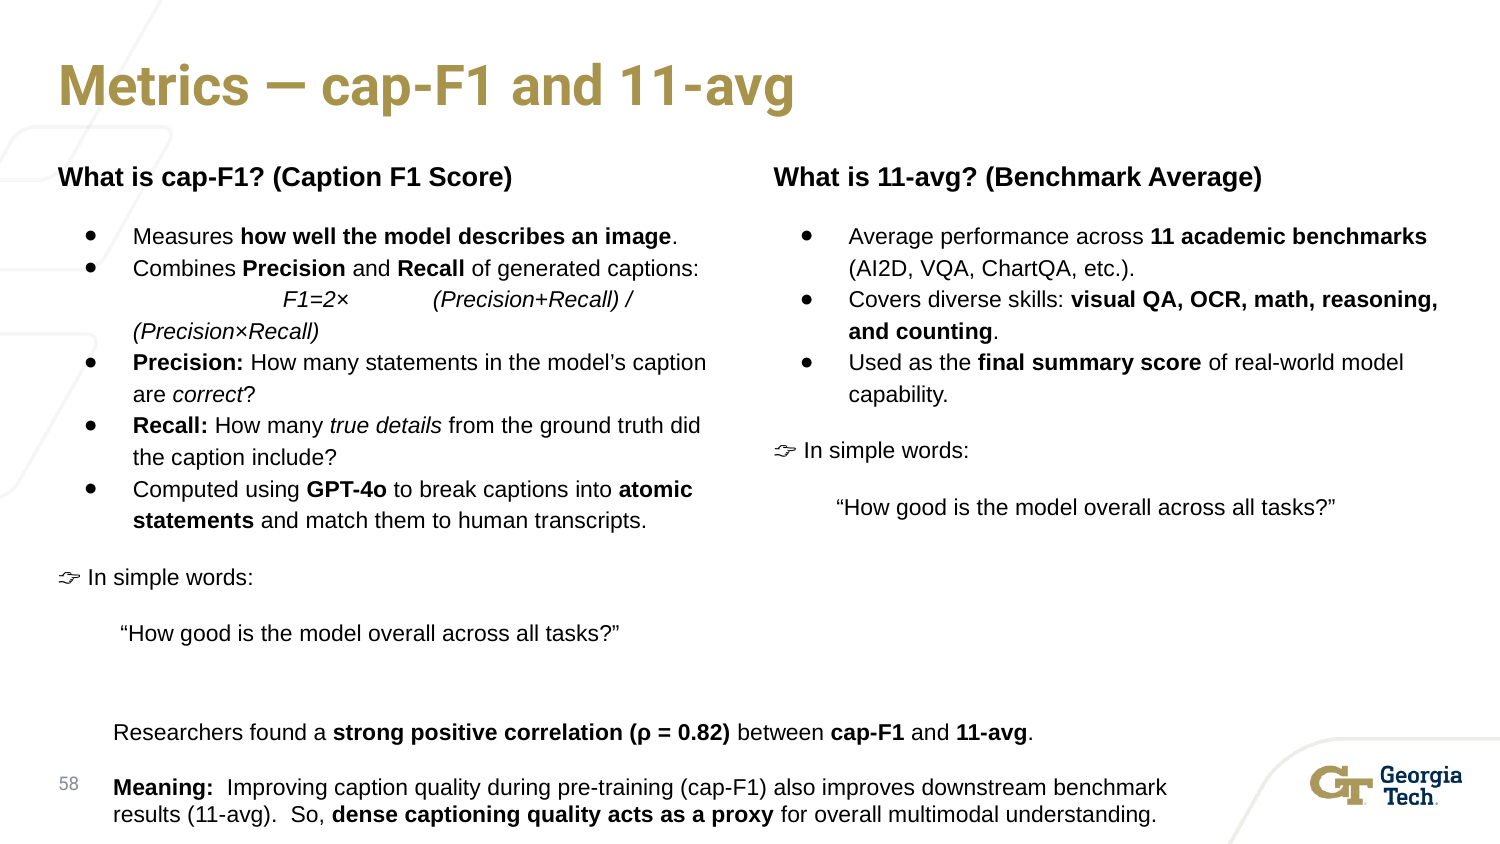

# Metrics — cap-F1 and 11-avg
What is cap-F1? (Caption F1 Score)
Measures how well the model describes an image.
Combines Precision and Recall of generated captions:
	F1=2×	(Precision+Recall) / (Precision×Recall​)
Precision: How many statements in the model’s caption are correct?
Recall: How many true details from the ground truth did the caption include?
Computed using GPT-4o to break captions into atomic statements and match them to human transcripts.
👉 In simple words:
“How good is the model overall across all tasks?”
What is 11-avg? (Benchmark Average)
Average performance across 11 academic benchmarks (AI2D, VQA, ChartQA, etc.).
Covers diverse skills: visual QA, OCR, math, reasoning, and counting.
Used as the final summary score of real-world model capability.
👉 In simple words:
“How good is the model overall across all tasks?”
Researchers found a strong positive correlation (ρ = 0.82) between cap-F1 and 11-avg.
Meaning:  Improving caption quality during pre-training (cap-F1) also improves downstream benchmark results (11-avg).  So, dense captioning quality acts as a proxy for overall multimodal understanding.
58